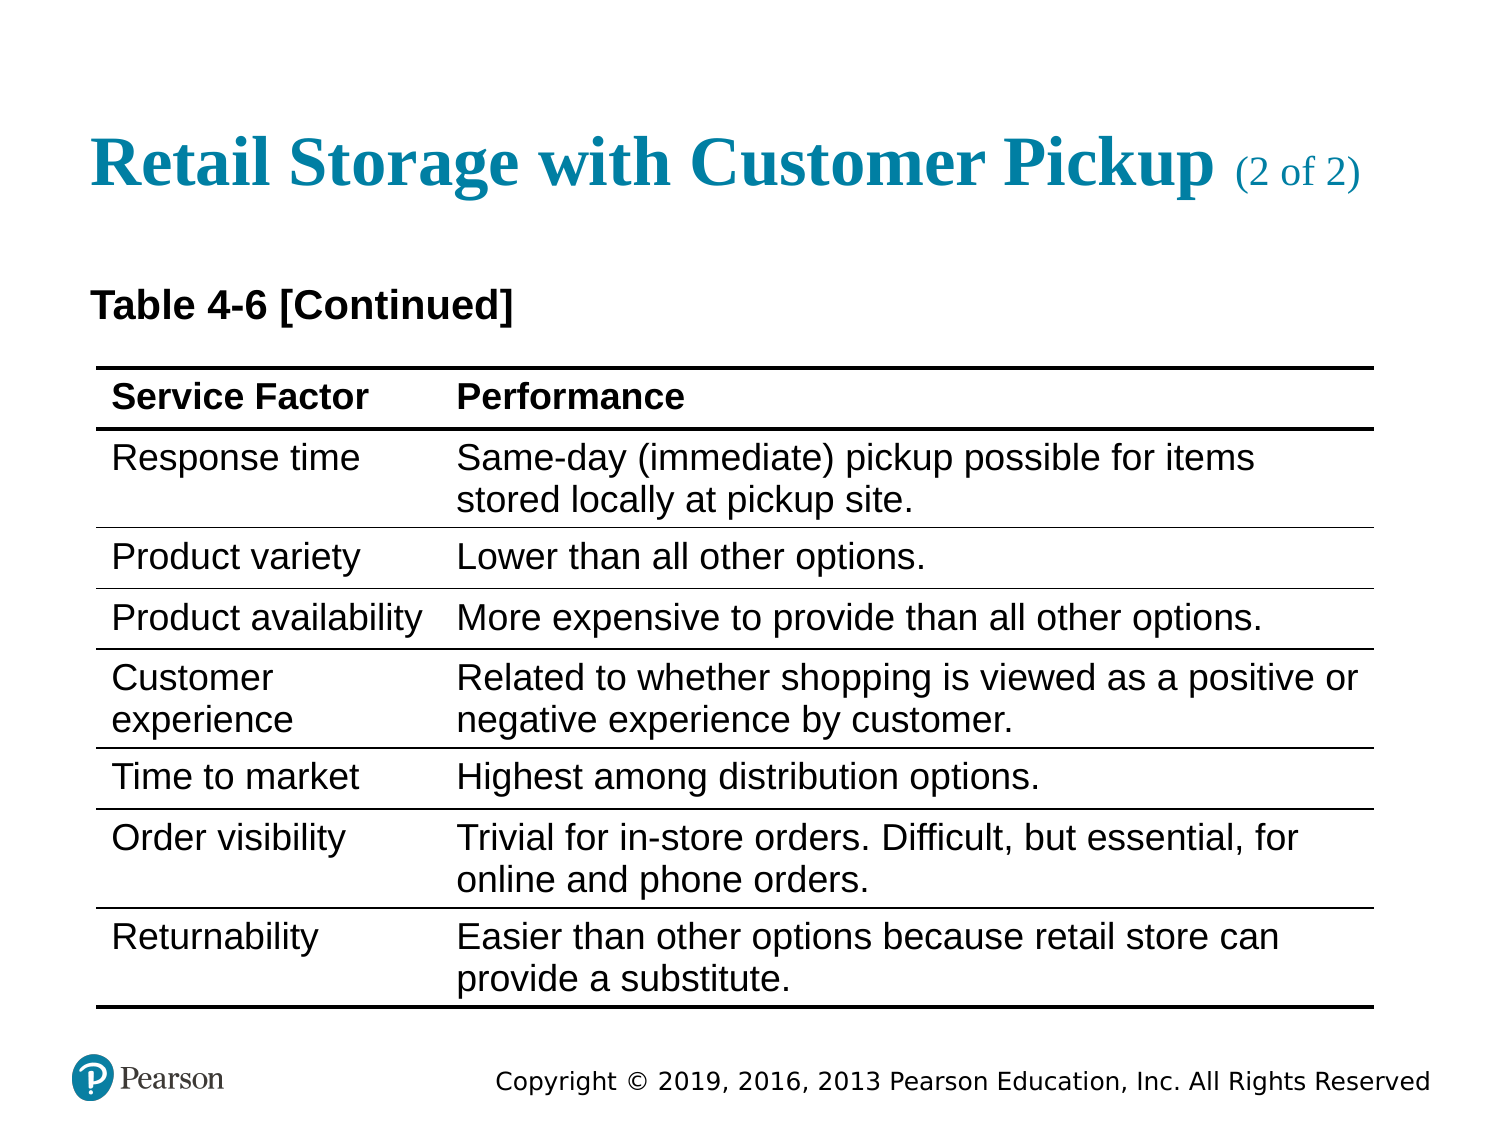

# Retail Storage with Customer Pickup (2 of 2)
Table 4-6 [Continued]
| Service Factor | Performance |
| --- | --- |
| Response time | Same-day (immediate) pickup possible for items stored locally at pickup site. |
| Product variety | Lower than all other options. |
| Product availability | More expensive to provide than all other options. |
| Customer experience | Related to whether shopping is viewed as a positive or negative experience by customer. |
| Time to market | Highest among distribution options. |
| Order visibility | Trivial for in-store orders. Difficult, but essential, for online and phone orders. |
| Returnability | Easier than other options because retail store can provide a substitute. |